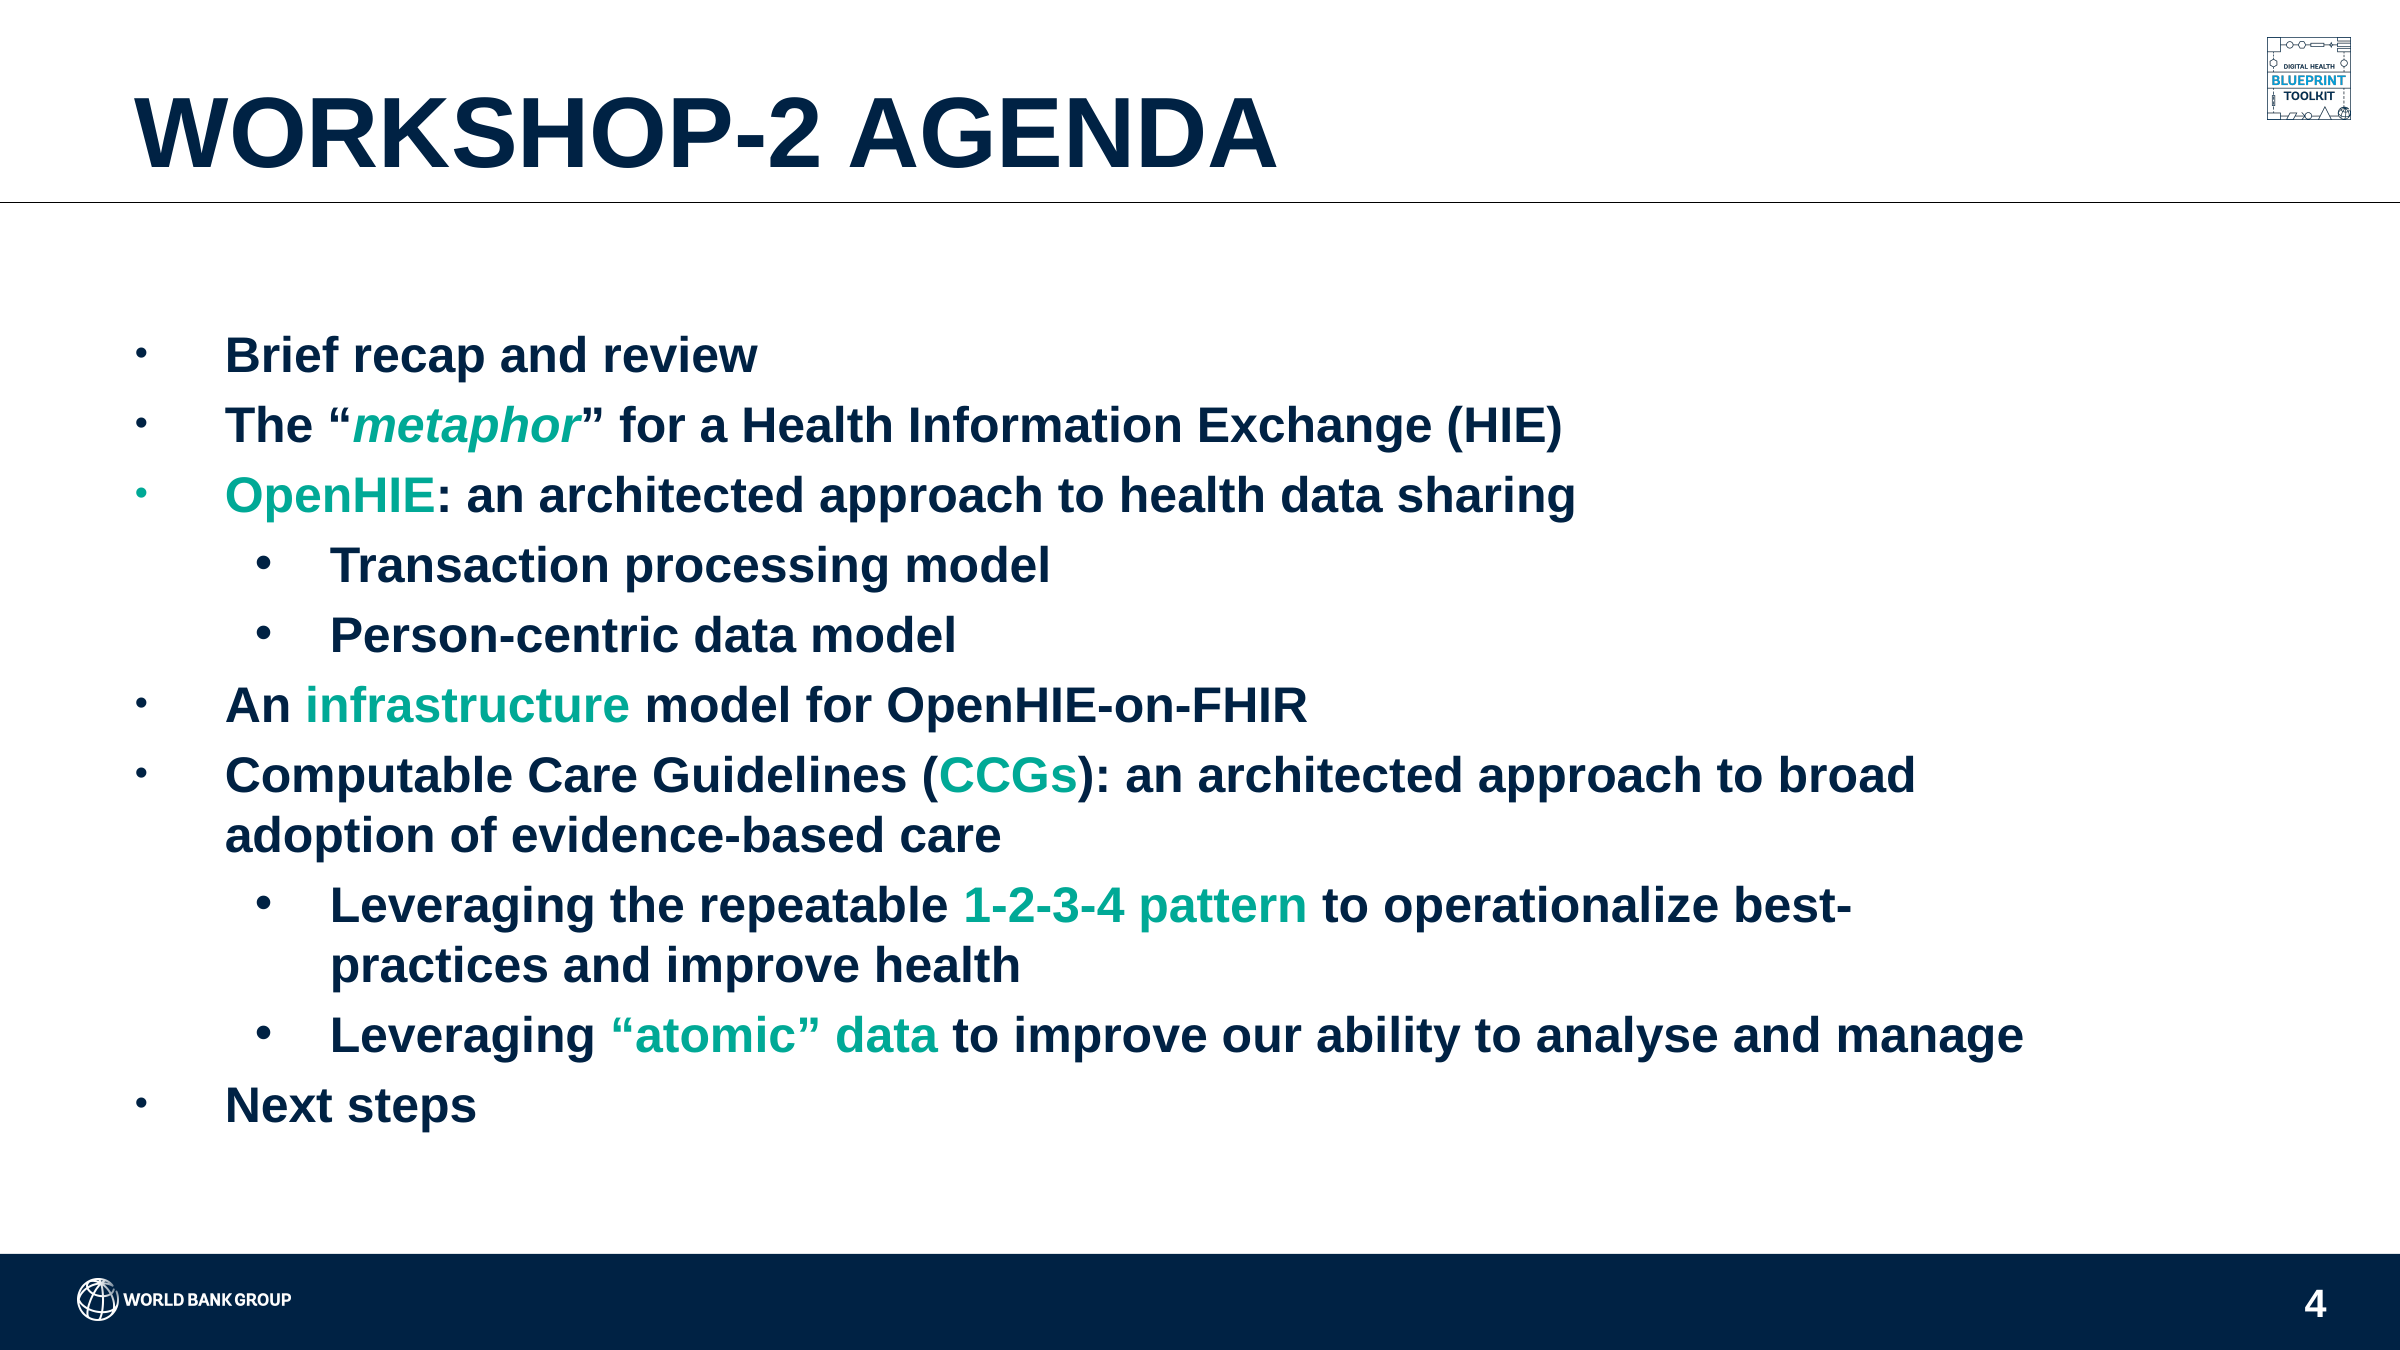

# WORKSHOP-2 AGENDA
Brief recap and review
The “metaphor” for a Health Information Exchange (HIE)
OpenHIE: an architected approach to health data sharing
Transaction processing model
Person-centric data model
An infrastructure model for OpenHIE-on-FHIR
Computable Care Guidelines (CCGs): an architected approach to broad adoption of evidence-based care
Leveraging the repeatable 1-2-3-4 pattern to operationalize best-practices and improve health
Leveraging “atomic” data to improve our ability to analyse and manage
Next steps
4